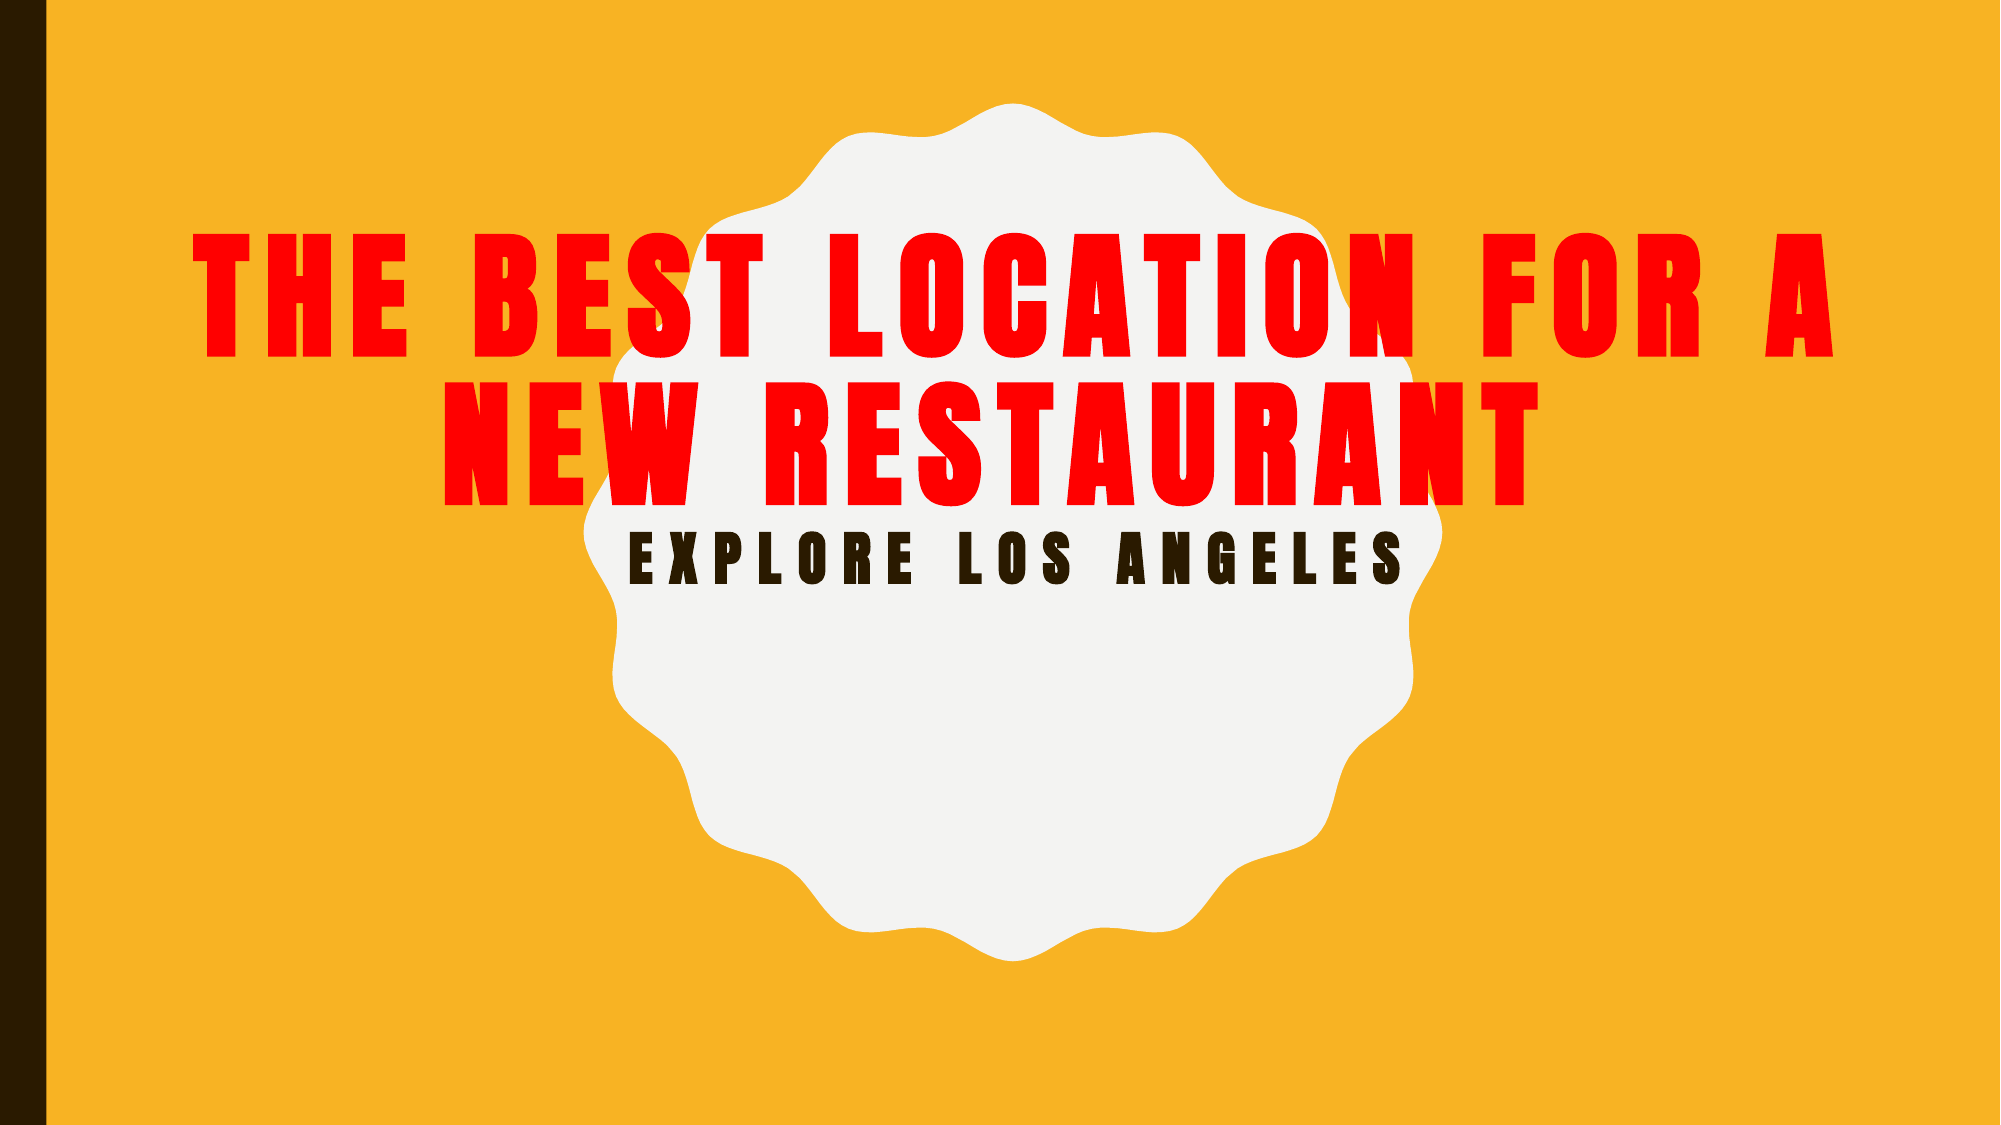

# The best location for a new restaurant explore los angeles